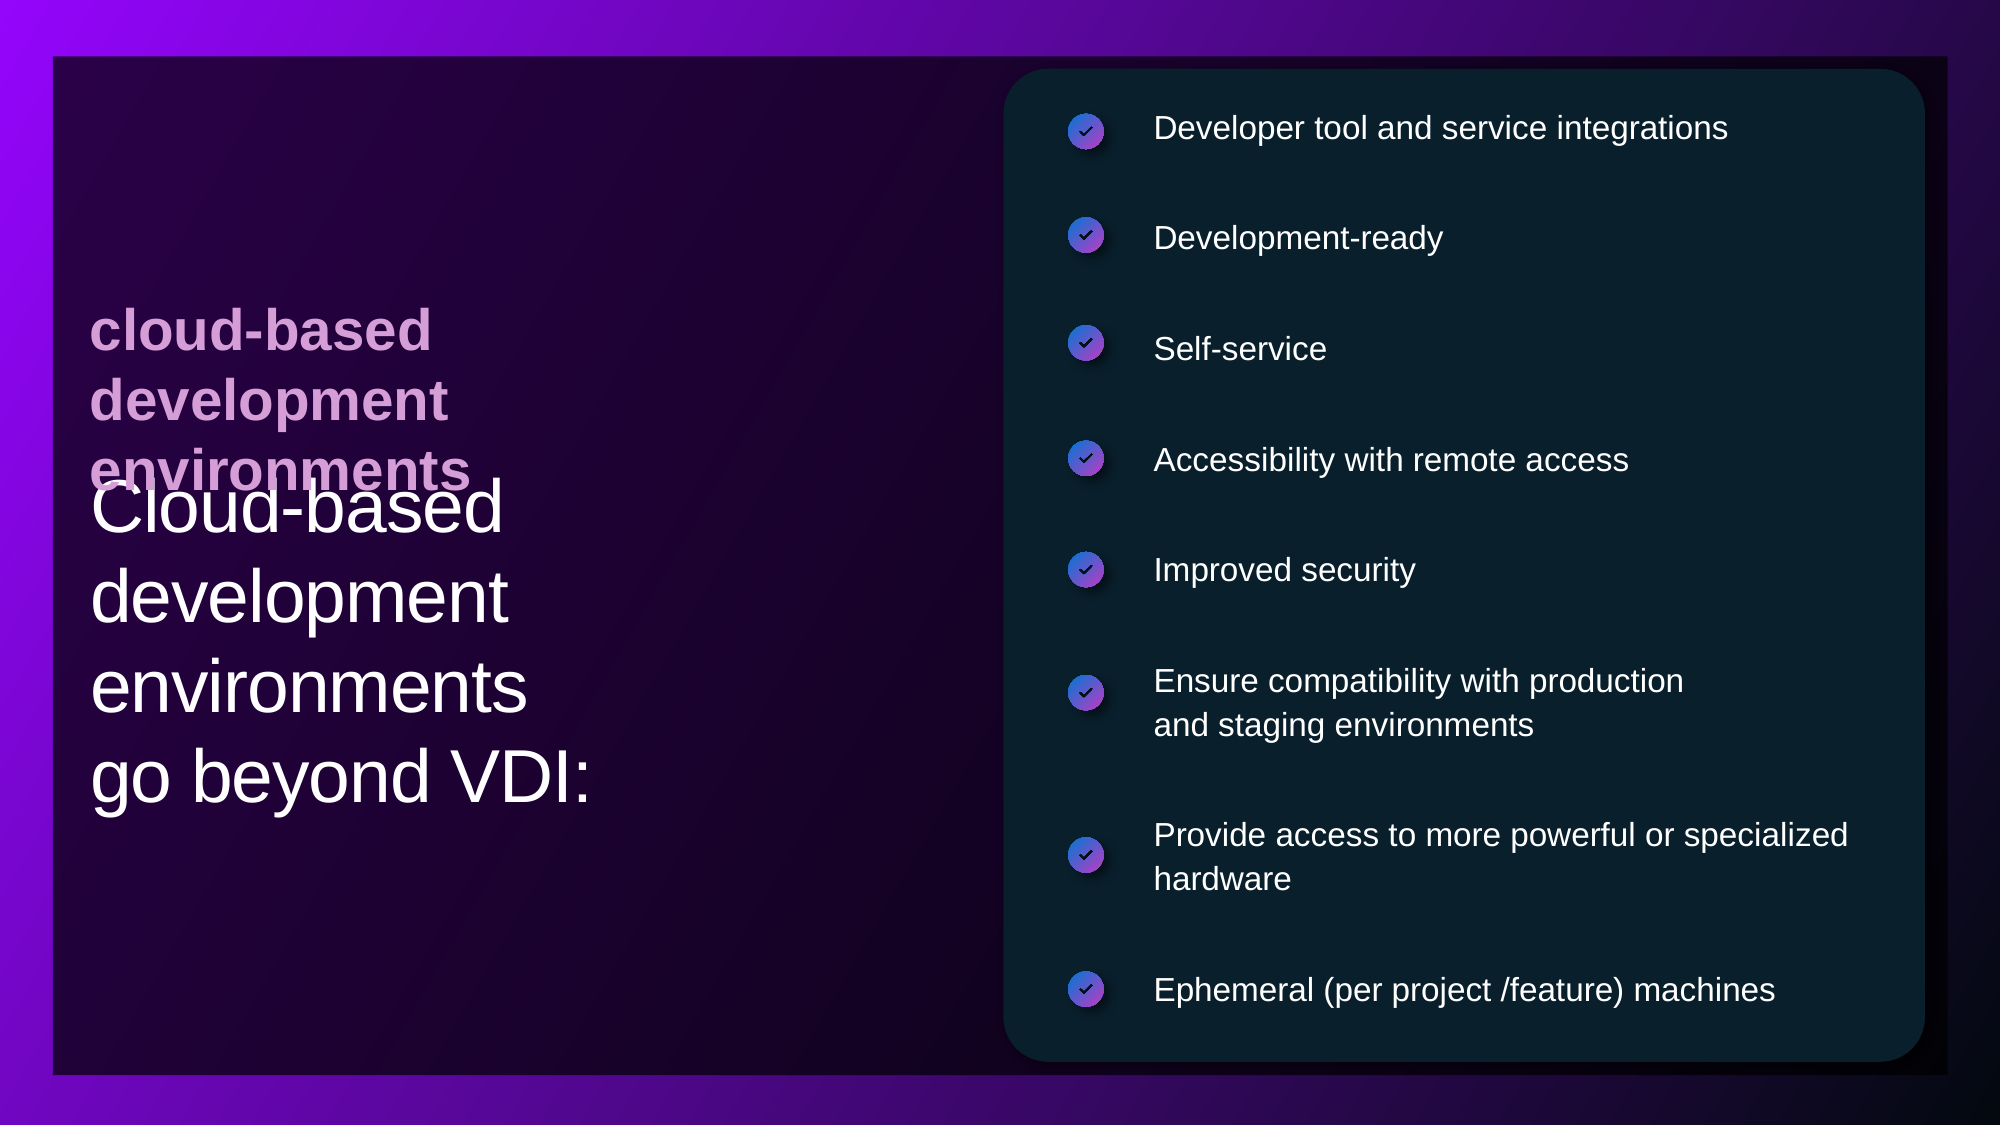

Developer tool and service integrations
Development-ready
Self-service
Accessibility with remote access
Improved security
Ensure compatibility with production
and staging environments
Provide access to more powerful or specialized hardware
Ephemeral (per project /feature) machines

cloud-based development environments

Cloud-based development environments
go beyond VDI: